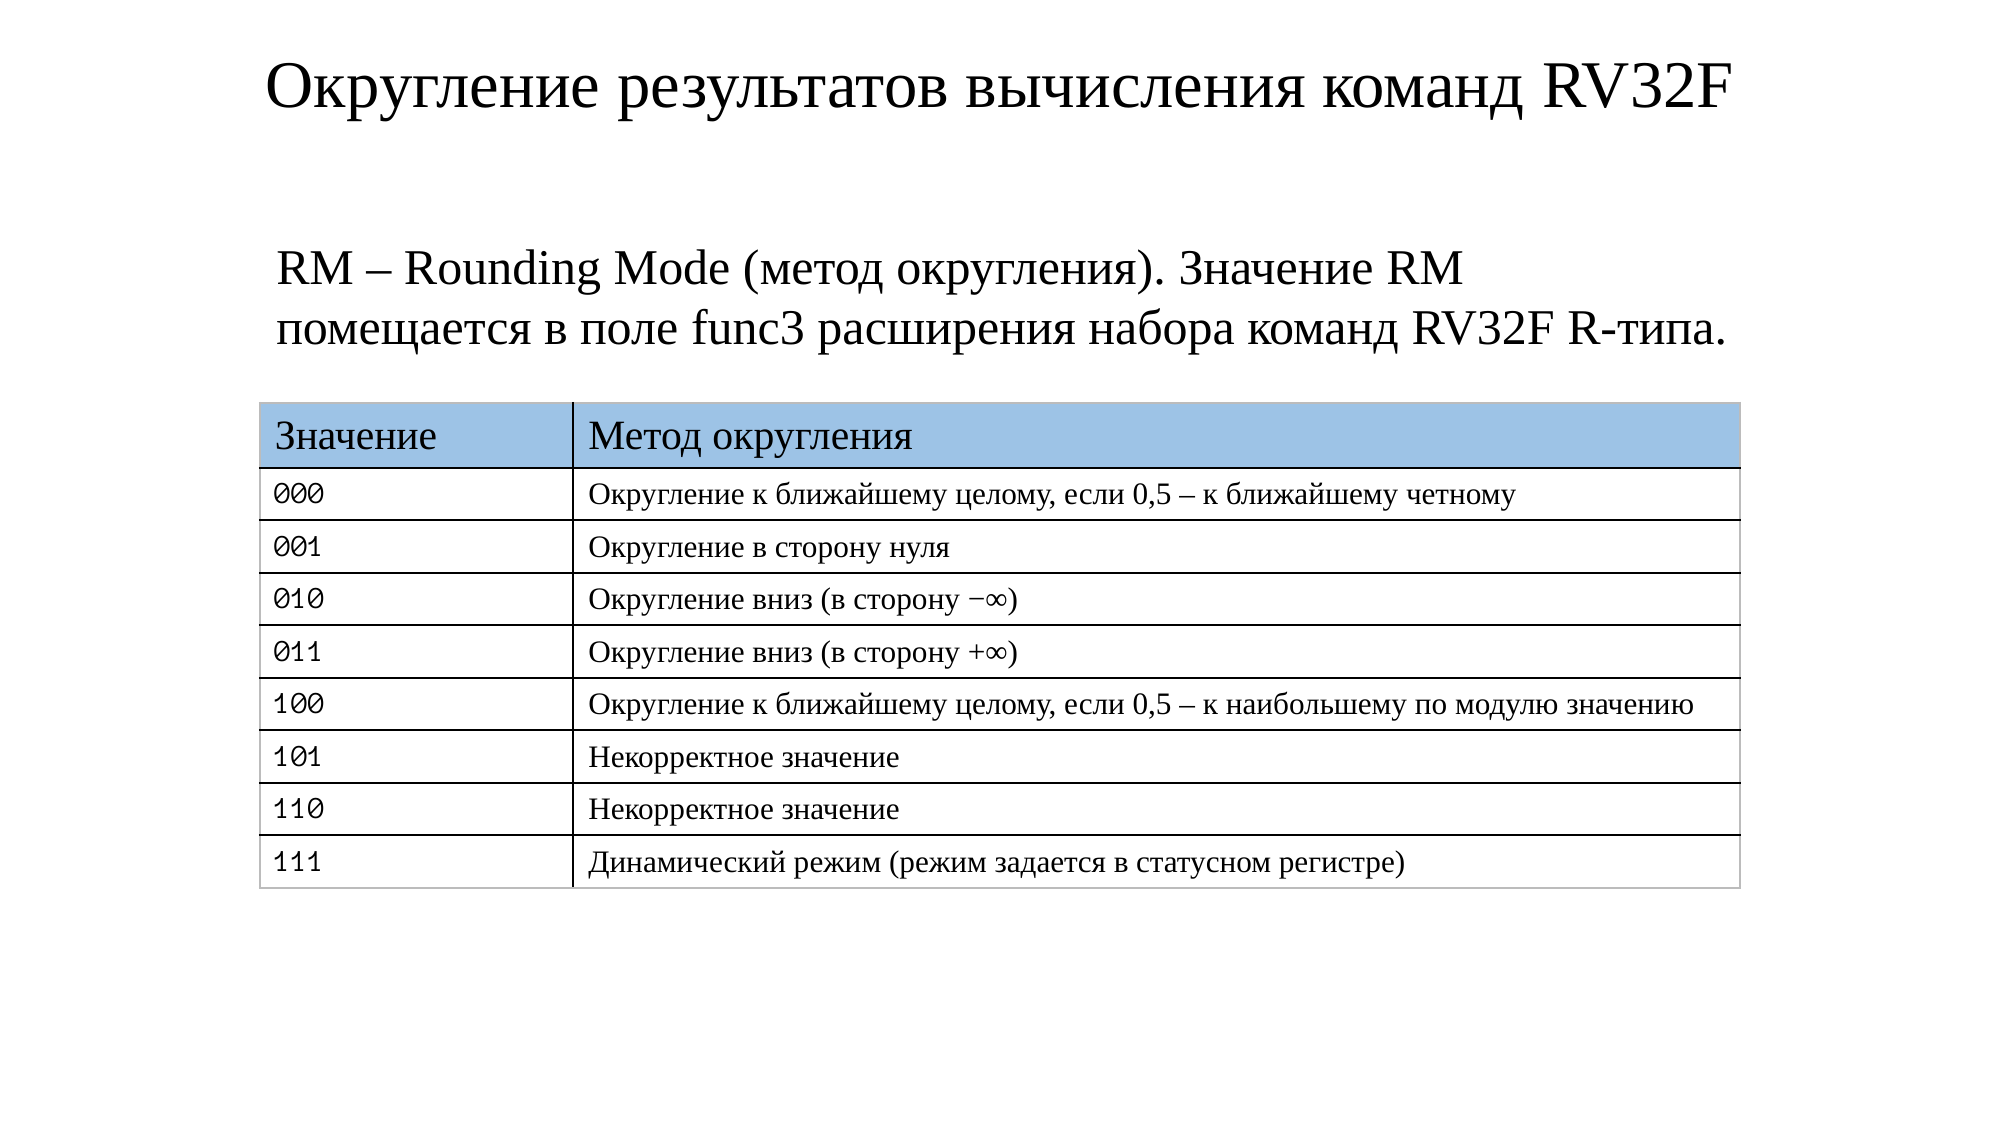

Округление результатов вычисления команд RV32F
RM – Rounding Mode (метод округления). Значение RM помещается в поле func3 расширения набора команд RV32F R-типа.
| Значение | Метод округления |
| --- | --- |
| 000 | Округление к ближайшему целому, если 0,5 – к ближайшему четному |
| 001 | Округление в сторону нуля |
| 010 | Округление вниз (в сторону −∞) |
| 011 | Округление вниз (в сторону +∞) |
| 100 | Округление к ближайшему целому, если 0,5 – к наибольшему по модулю значению |
| 101 | Некорректное значение |
| 110 | Некорректное значение |
| 111 | Динамический режим (режим задается в статусном регистре) |